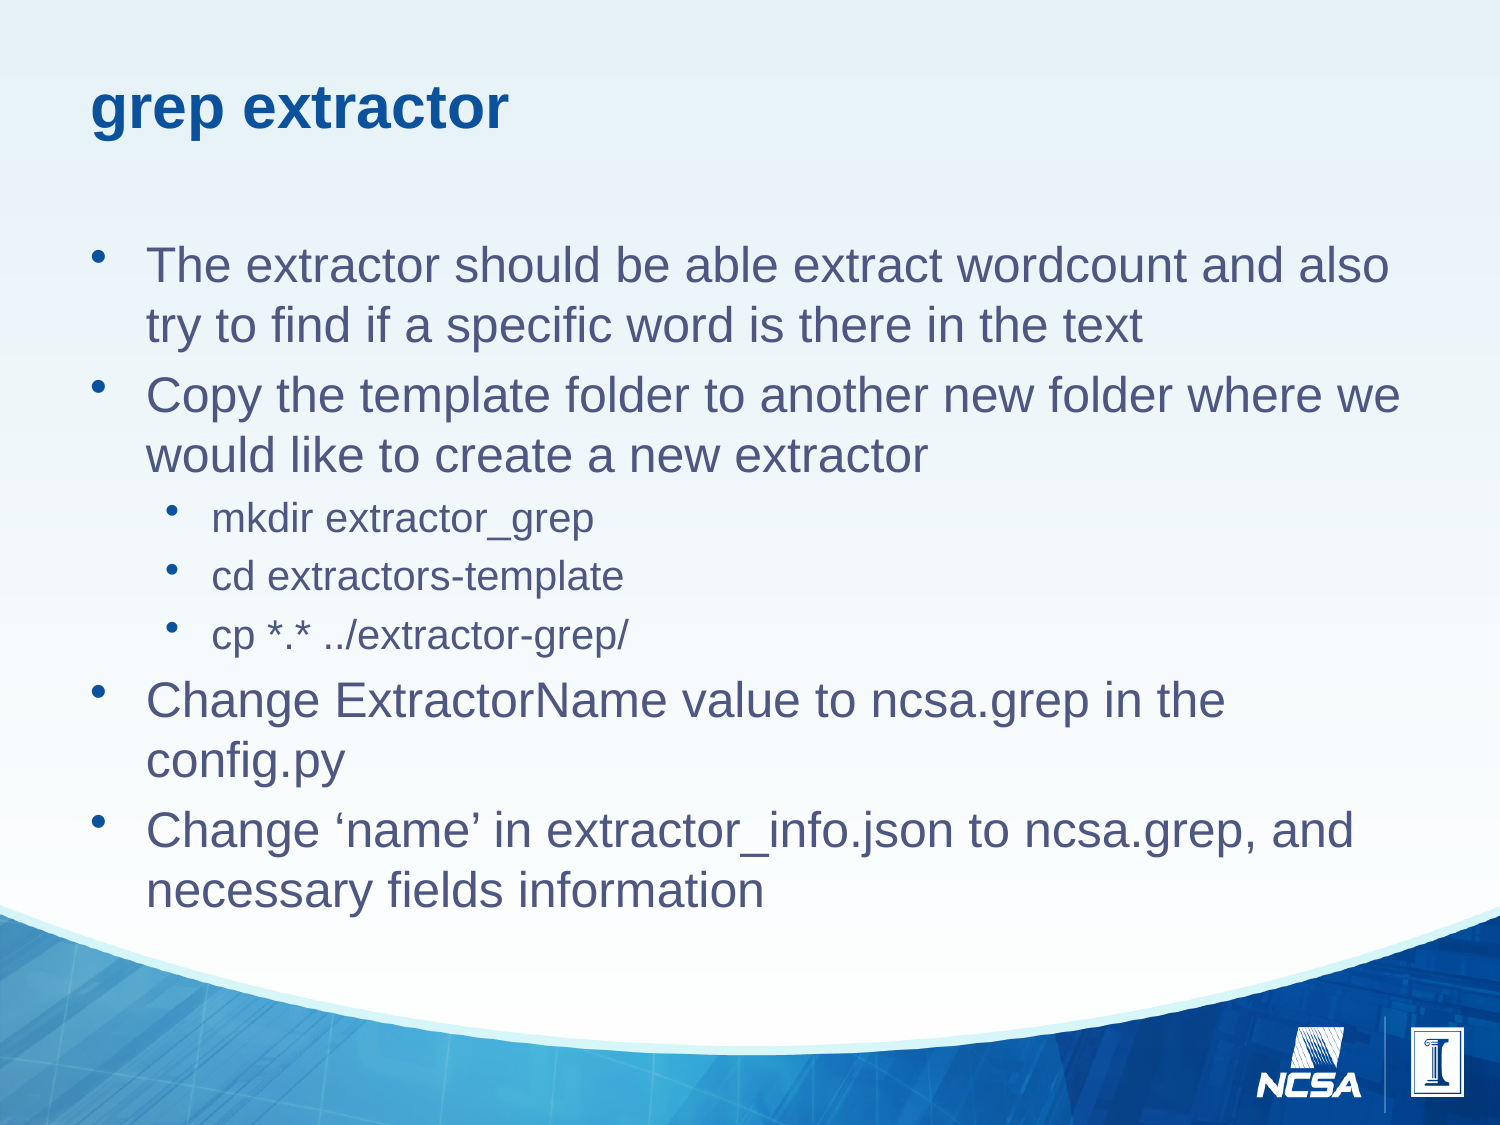

# grep extractor
The extractor should be able extract wordcount and also try to find if a specific word is there in the text
Copy the template folder to another new folder where we would like to create a new extractor
mkdir extractor_grep
cd extractors-template
cp *.* ../extractor-grep/
Change ExtractorName value to ncsa.grep in the config.py
Change ‘name’ in extractor_info.json to ncsa.grep, and necessary fields information